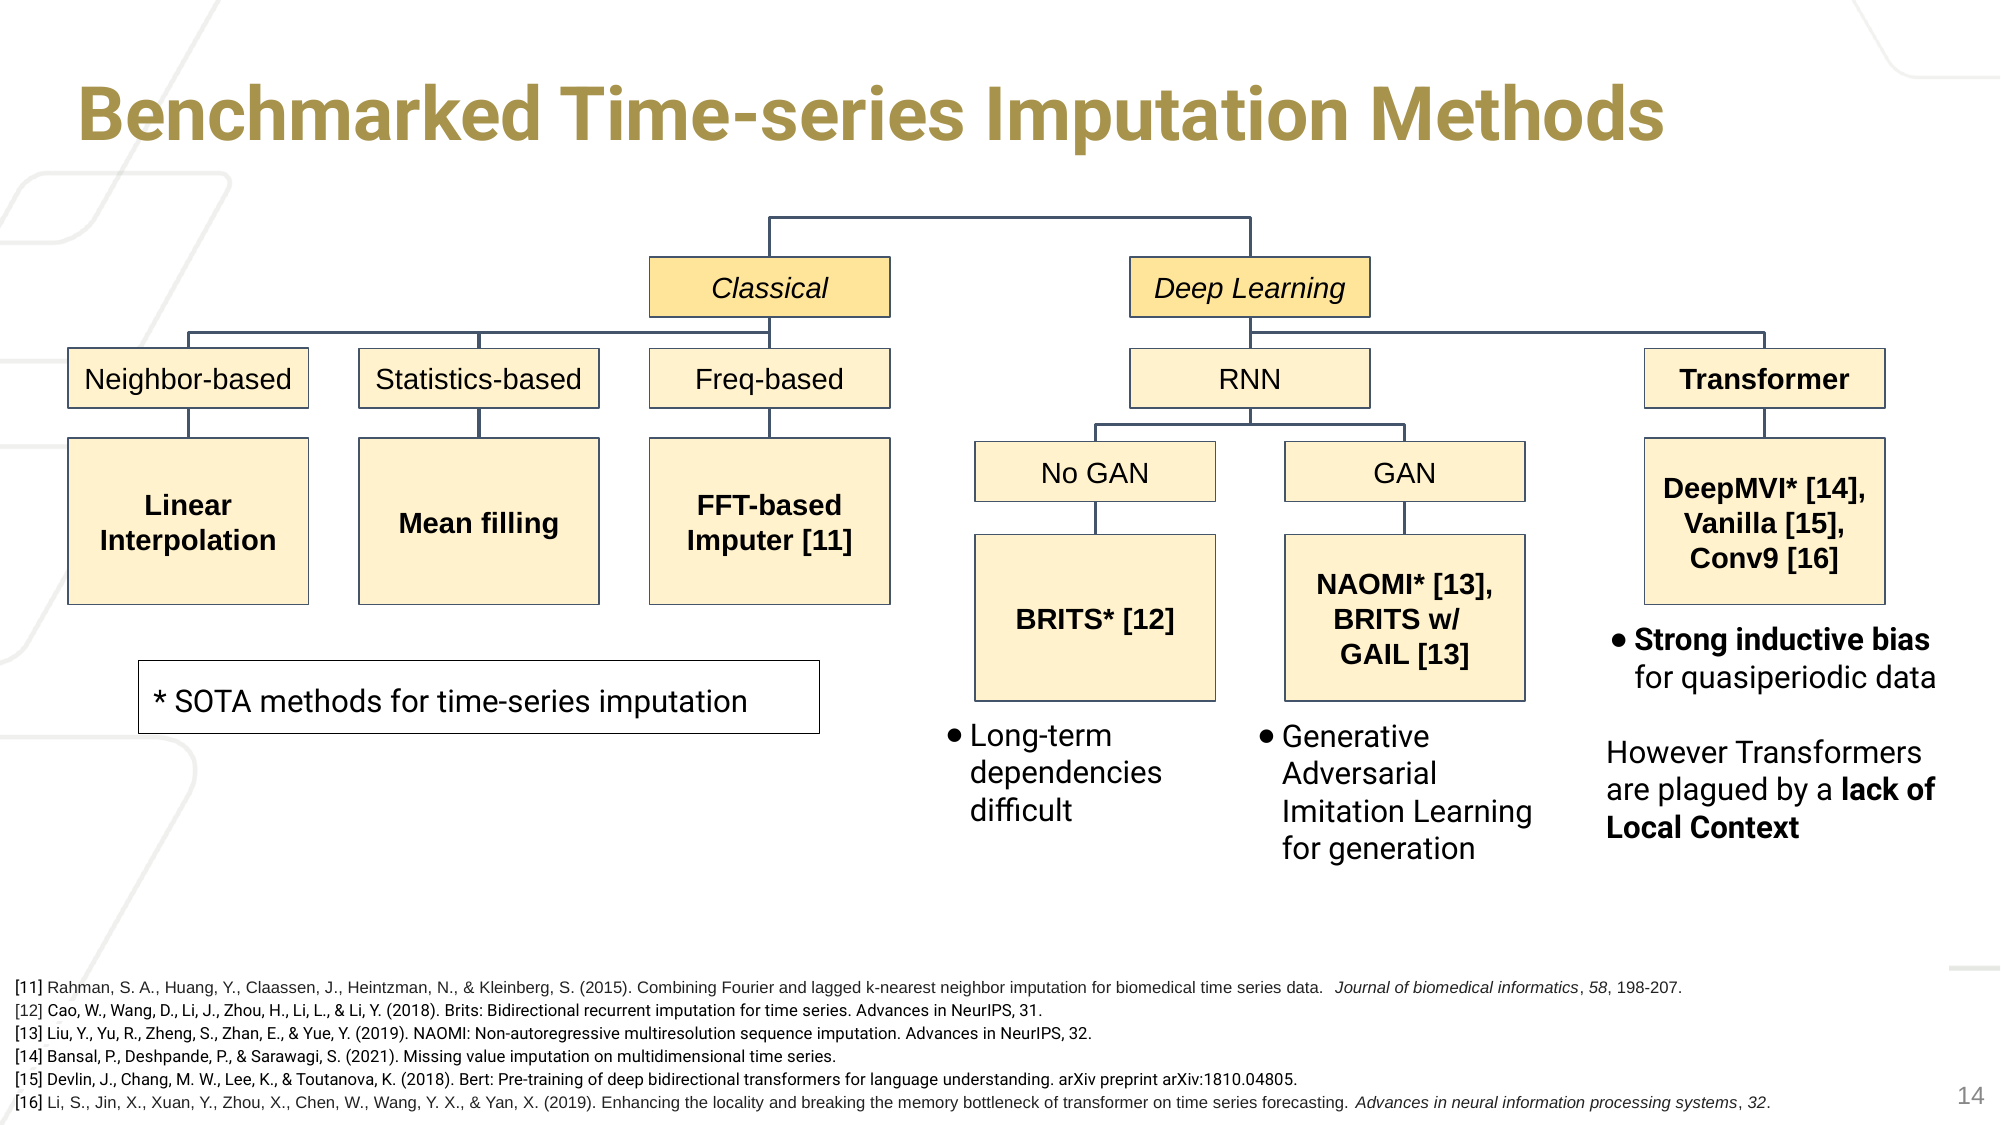

# Benchmarked Time-series Imputation Methods
Classical
Deep Learning
Neighbor-based
Statistics-based
Freq-based
RNN
Transformer
Linear Interpolation
Mean filling
FFT-based Imputer [11]
DeepMVI* [14], Vanilla [15], Conv9 [16]
No GAN
GAN
BRITS* [12]
NAOMI* [13], BRITS w/   GAIL [13]
Strong inductive bias for quasiperiodic data

However Transformers are plagued by a lack of Local Context
* SOTA methods for time-series imputation
Long-term dependencies difficult
Generative Adversarial Imitation Learning for generation

[11] Rahman, S. A., Huang, Y., Claassen, J., Heintzman, N., & Kleinberg, S. (2015). Combining Fourier and lagged k-nearest neighbor imputation for biomedical time series data.  Journal of biomedical informatics, 58, 198-207.
[12] Cao, W., Wang, D., Li, J., Zhou, H., Li, L., & Li, Y. (2018). Brits: Bidirectional recurrent imputation for time series. Advances in NeurIPS, 31.
[13] Liu, Y., Yu, R., Zheng, S., Zhan, E., & Yue, Y. (2019). NAOMI: Non-autoregressive multiresolution sequence imputation. Advances in NeurIPS, 32.
[14] Bansal, P., Deshpande, P., & Sarawagi, S. (2021). Missing value imputation on multidimensional time series.
[15] Devlin, J., Chang, M. W., Lee, K., & Toutanova, K. (2018). Bert: Pre-training of deep bidirectional transformers for language understanding. arXiv preprint arXiv:1810.04805.
[16] Li, S., Jin, X., Xuan, Y., Zhou, X., Chen, W., Wang, Y. X., & Yan, X. (2019). Enhancing the locality and breaking the memory bottleneck of transformer on time series forecasting. Advances in neural information processing systems, 32.
14